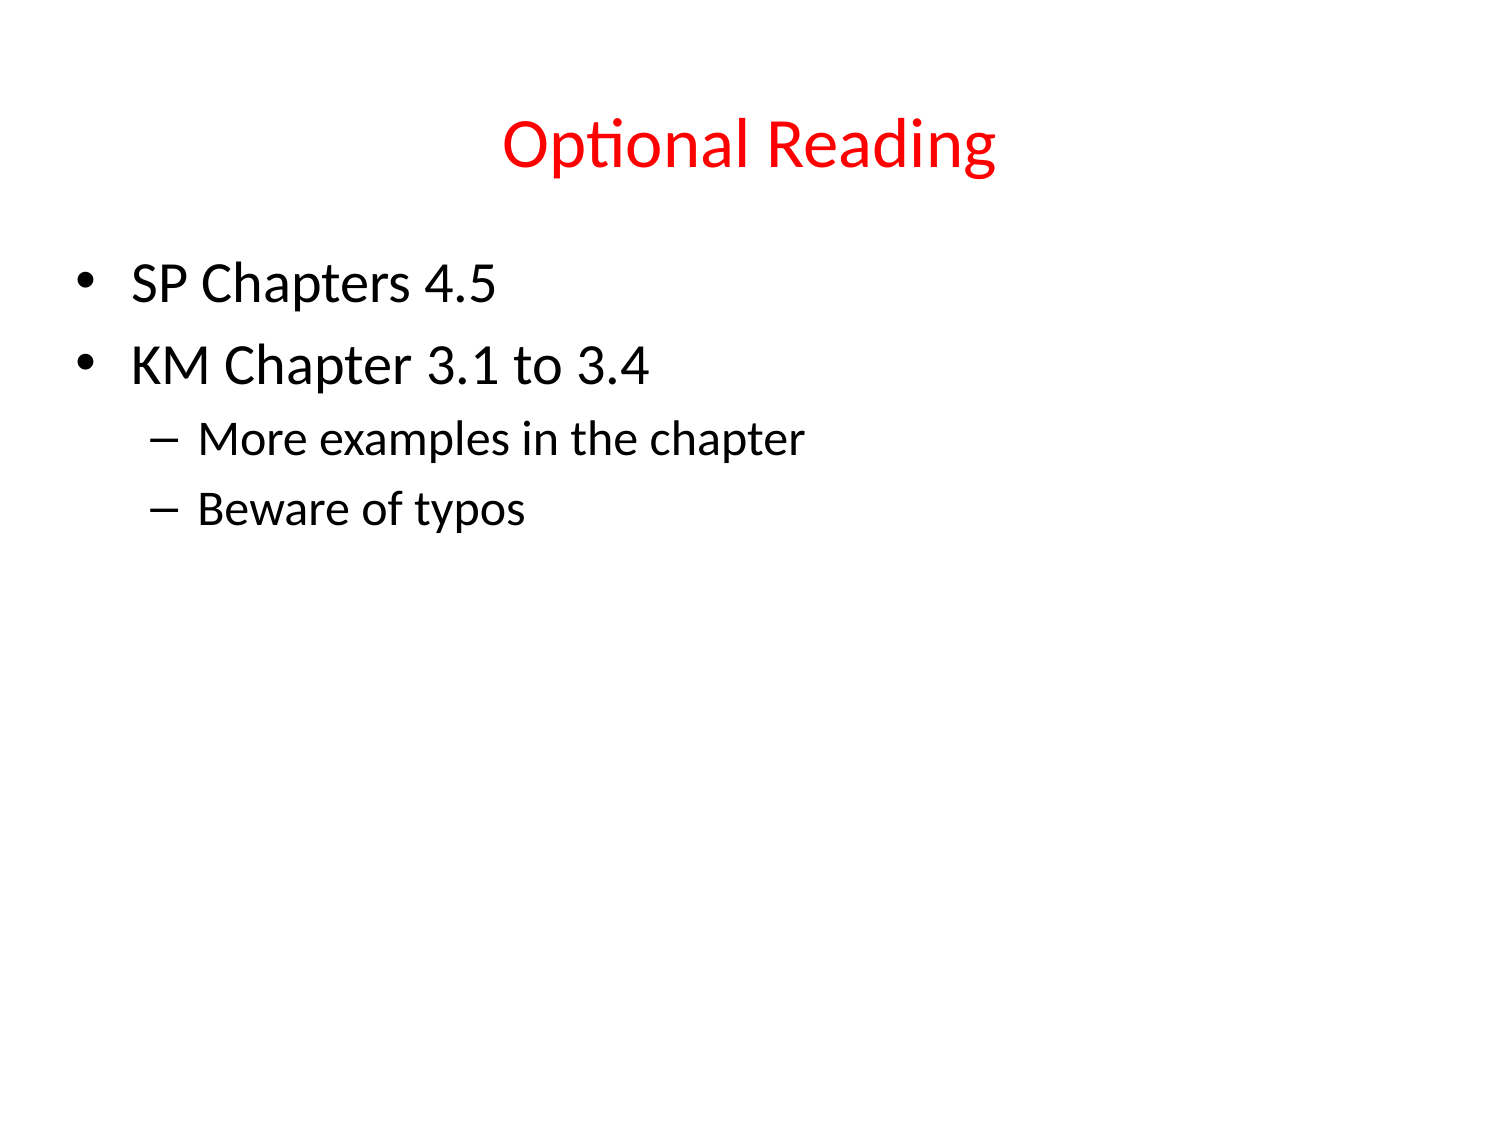

# Optional Reading
SP Chapters 4.5
KM Chapter 3.1 to 3.4
More examples in the chapter
Beware of typos